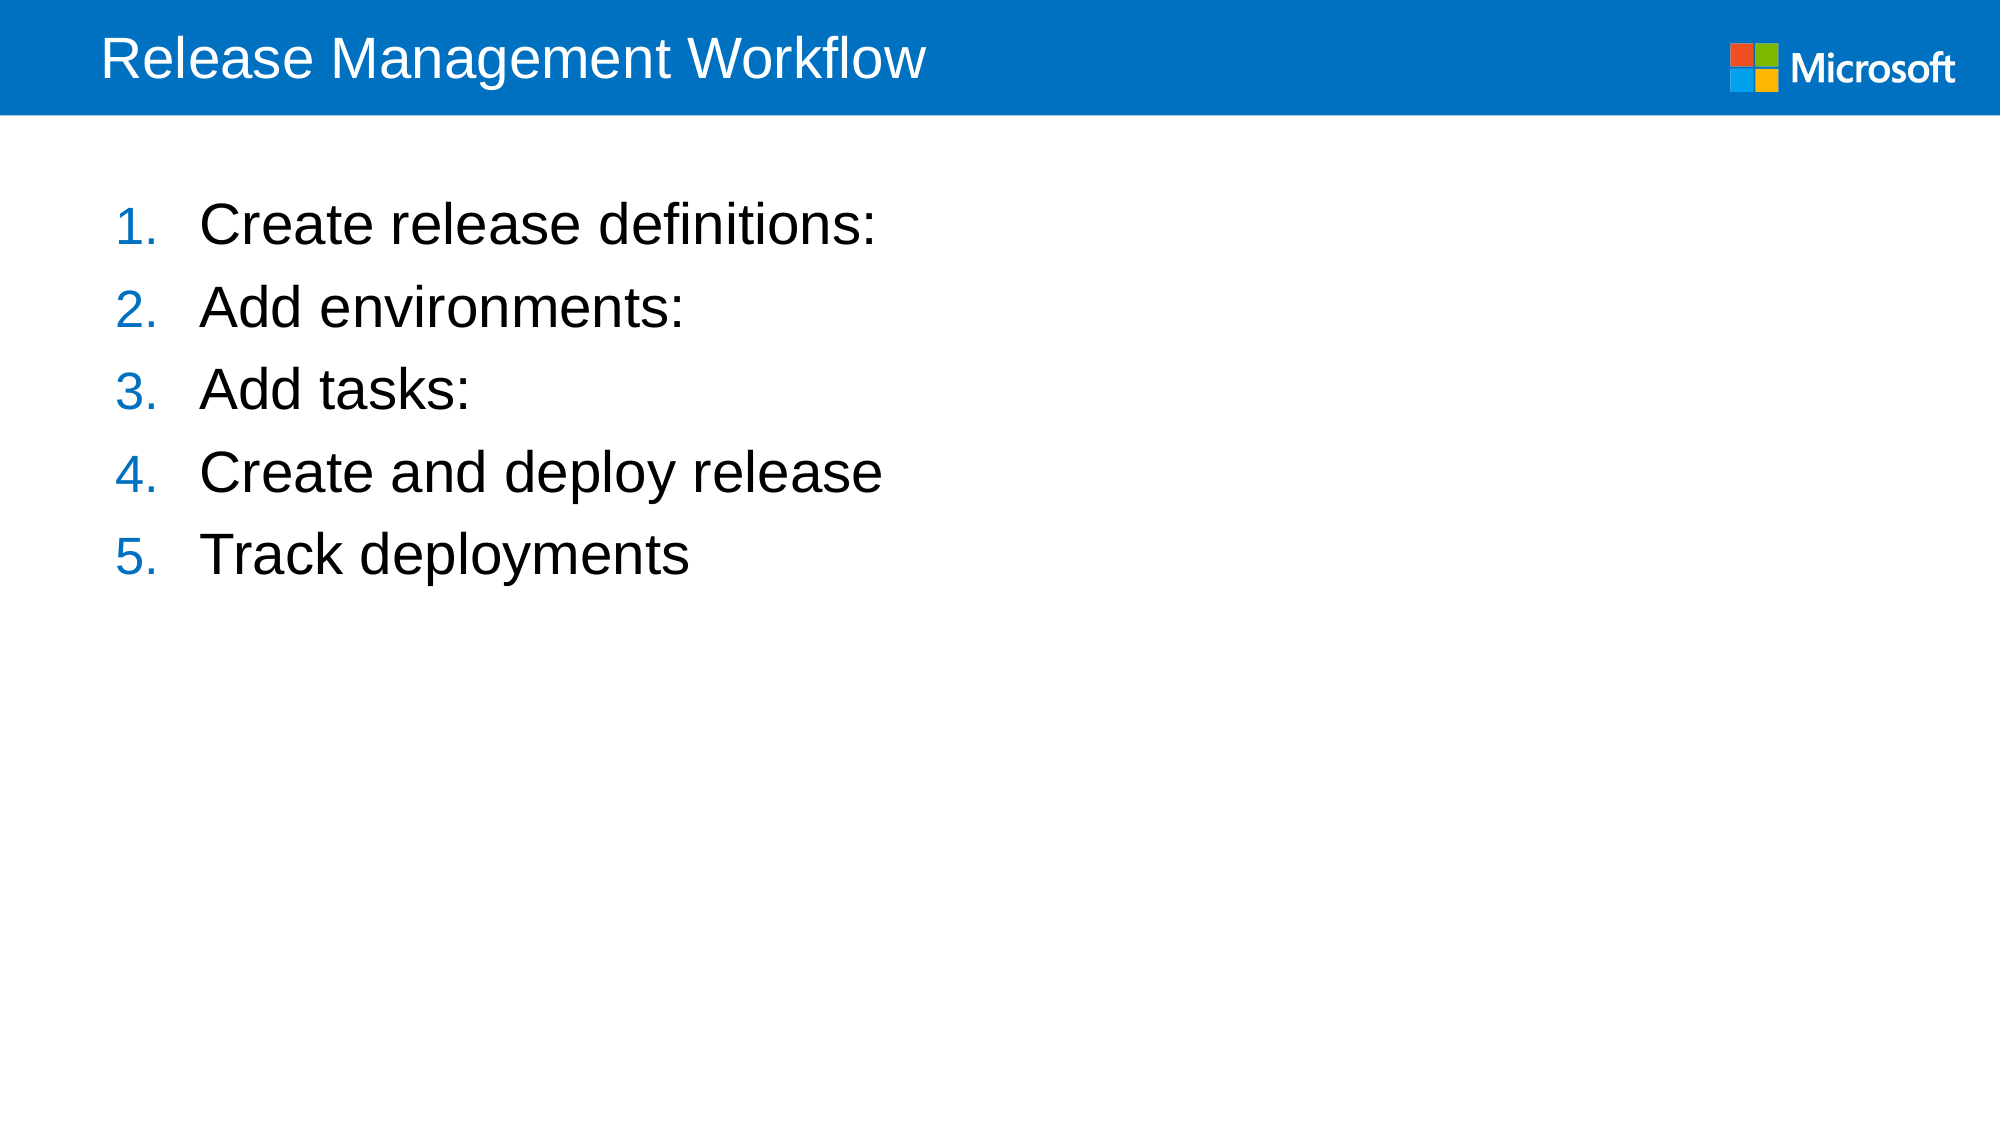

# Release Management Workflow
Create release definitions:
Add environments:
Add tasks:
Create and deploy release
Track deployments